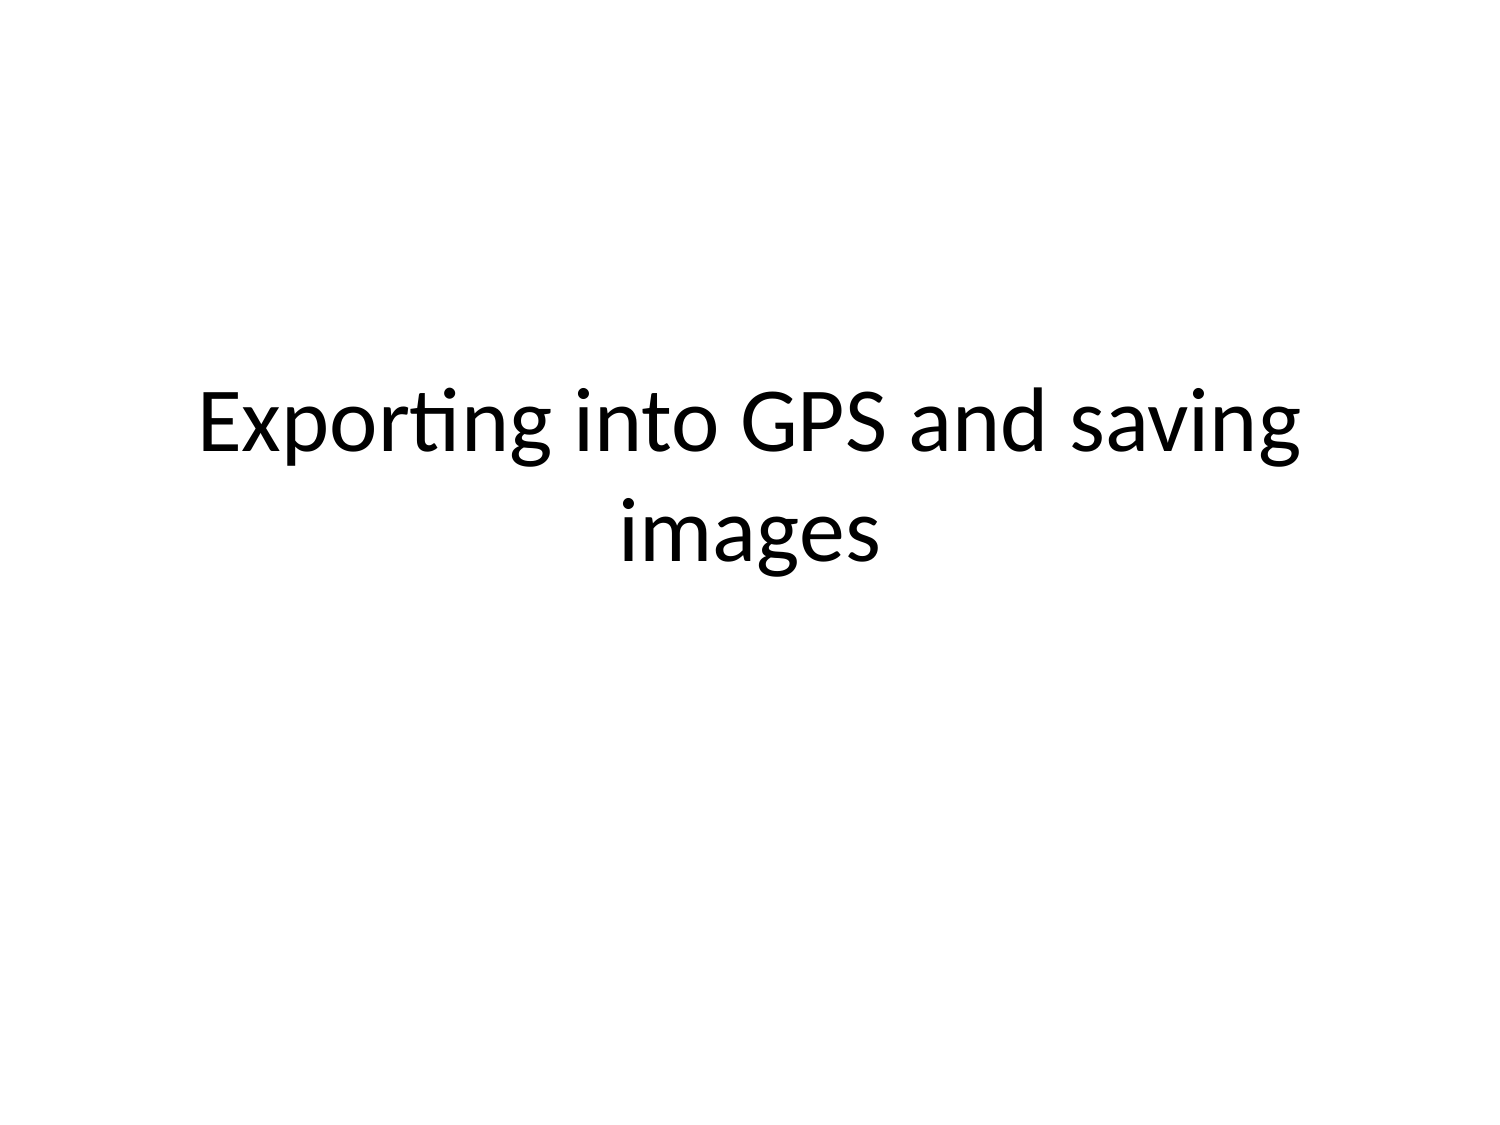

# Exporting into GPS and saving images